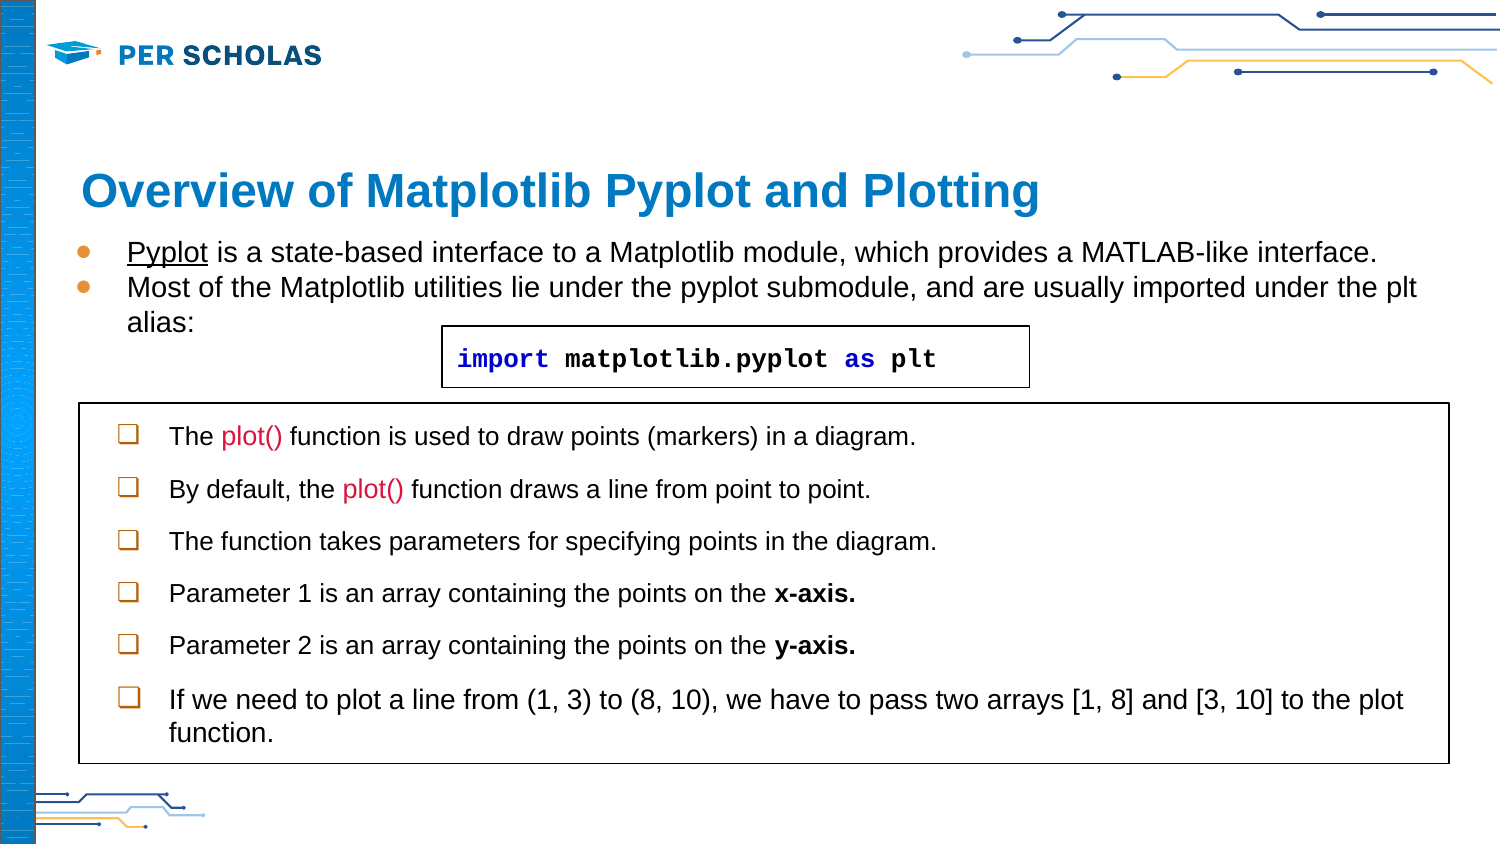

# Overview of Matplotlib Pyplot and Plotting
Pyplot is a state-based interface to a Matplotlib module, which provides a MATLAB-like interface.
Most of the Matplotlib utilities lie under the pyplot submodule, and are usually imported under the plt alias:
import matplotlib.pyplot as plt
The plot() function is used to draw points (markers) in a diagram.
By default, the plot() function draws a line from point to point.
The function takes parameters for specifying points in the diagram.
Parameter 1 is an array containing the points on the x-axis.
Parameter 2 is an array containing the points on the y-axis.
If we need to plot a line from (1, 3) to (8, 10), we have to pass two arrays [1, 8] and [3, 10] to the plot function.